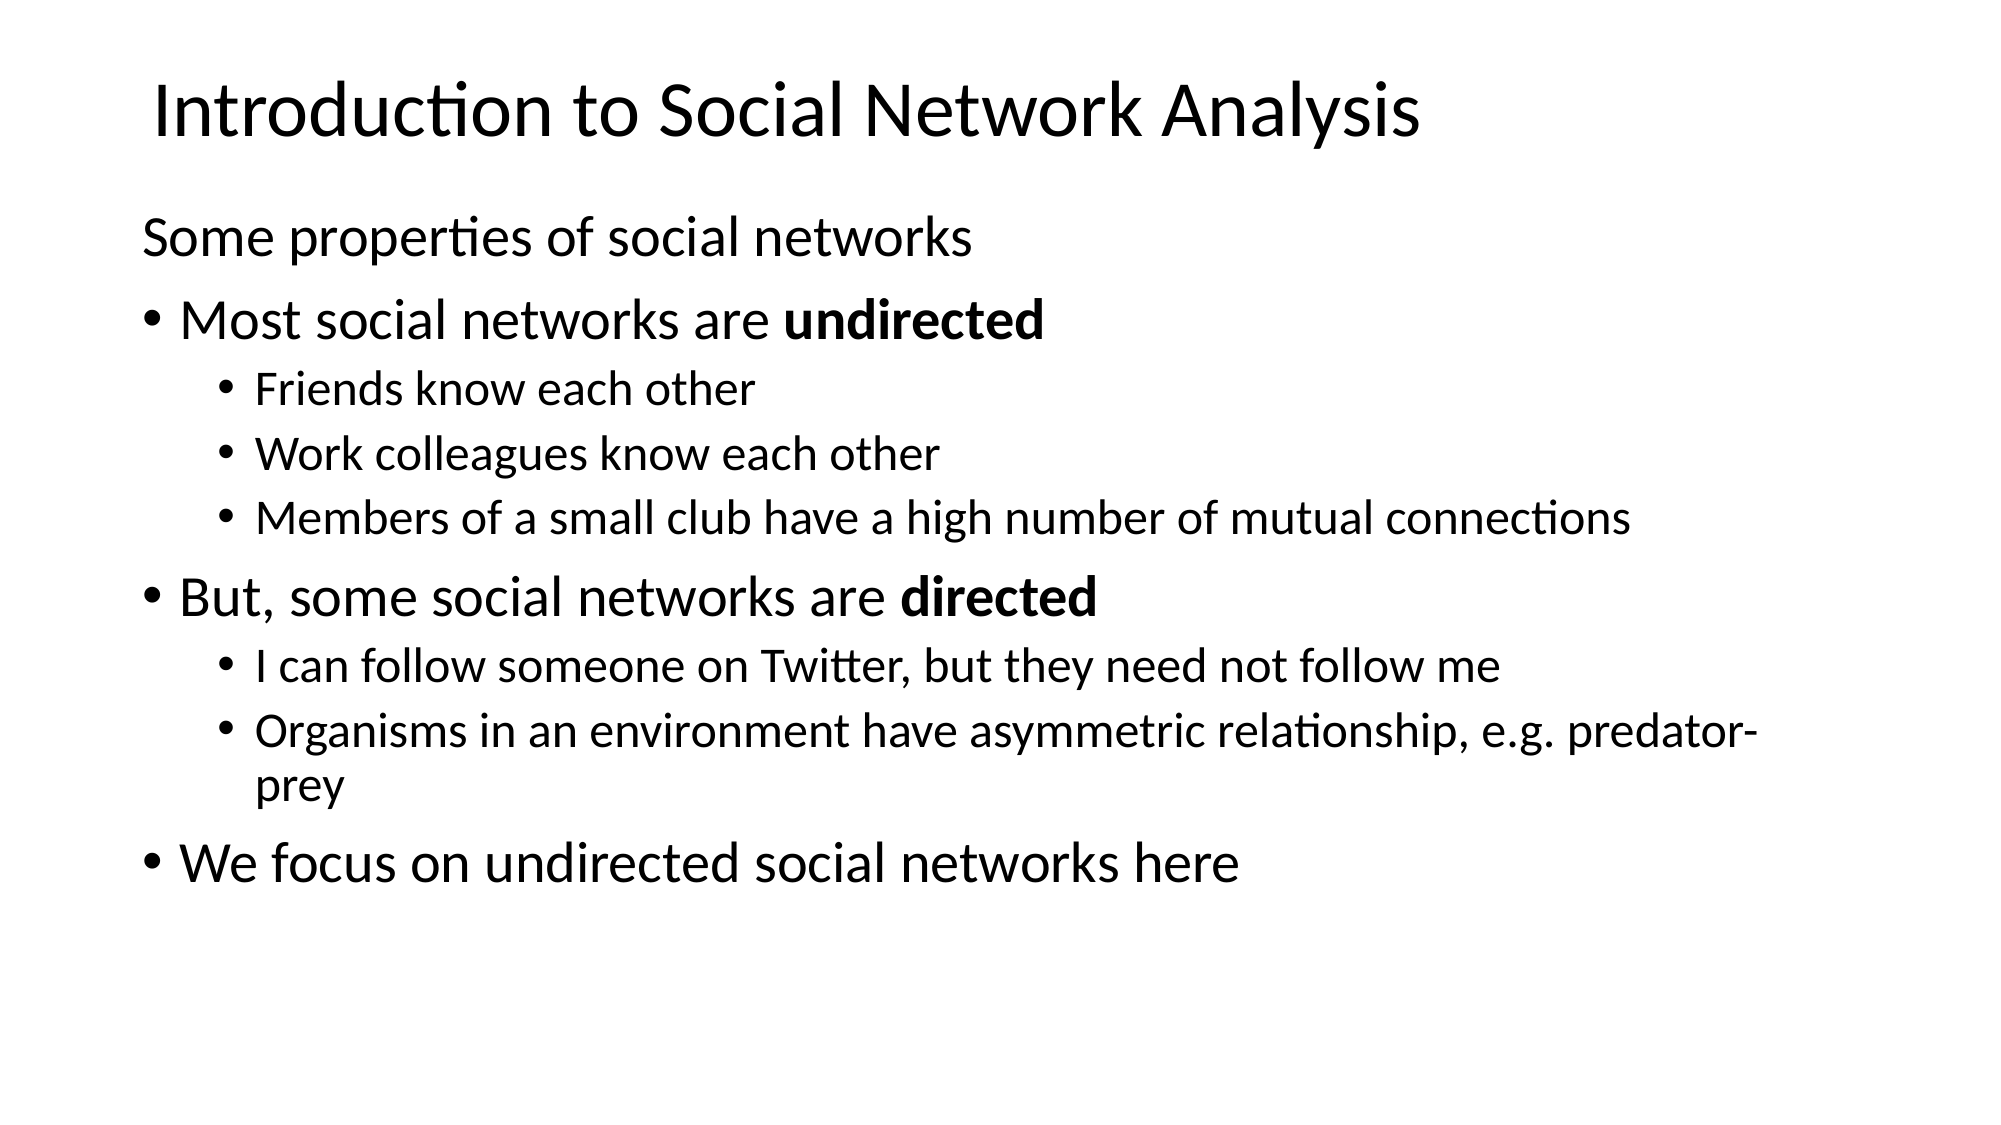

# Introduction to Social Network Analysis
Some properties of social networks
Most social networks are undirected
Friends know each other
Work colleagues know each other
Members of a small club have a high number of mutual connections
But, some social networks are directed
I can follow someone on Twitter, but they need not follow me
Organisms in an environment have asymmetric relationship, e.g. predator-prey
We focus on undirected social networks here